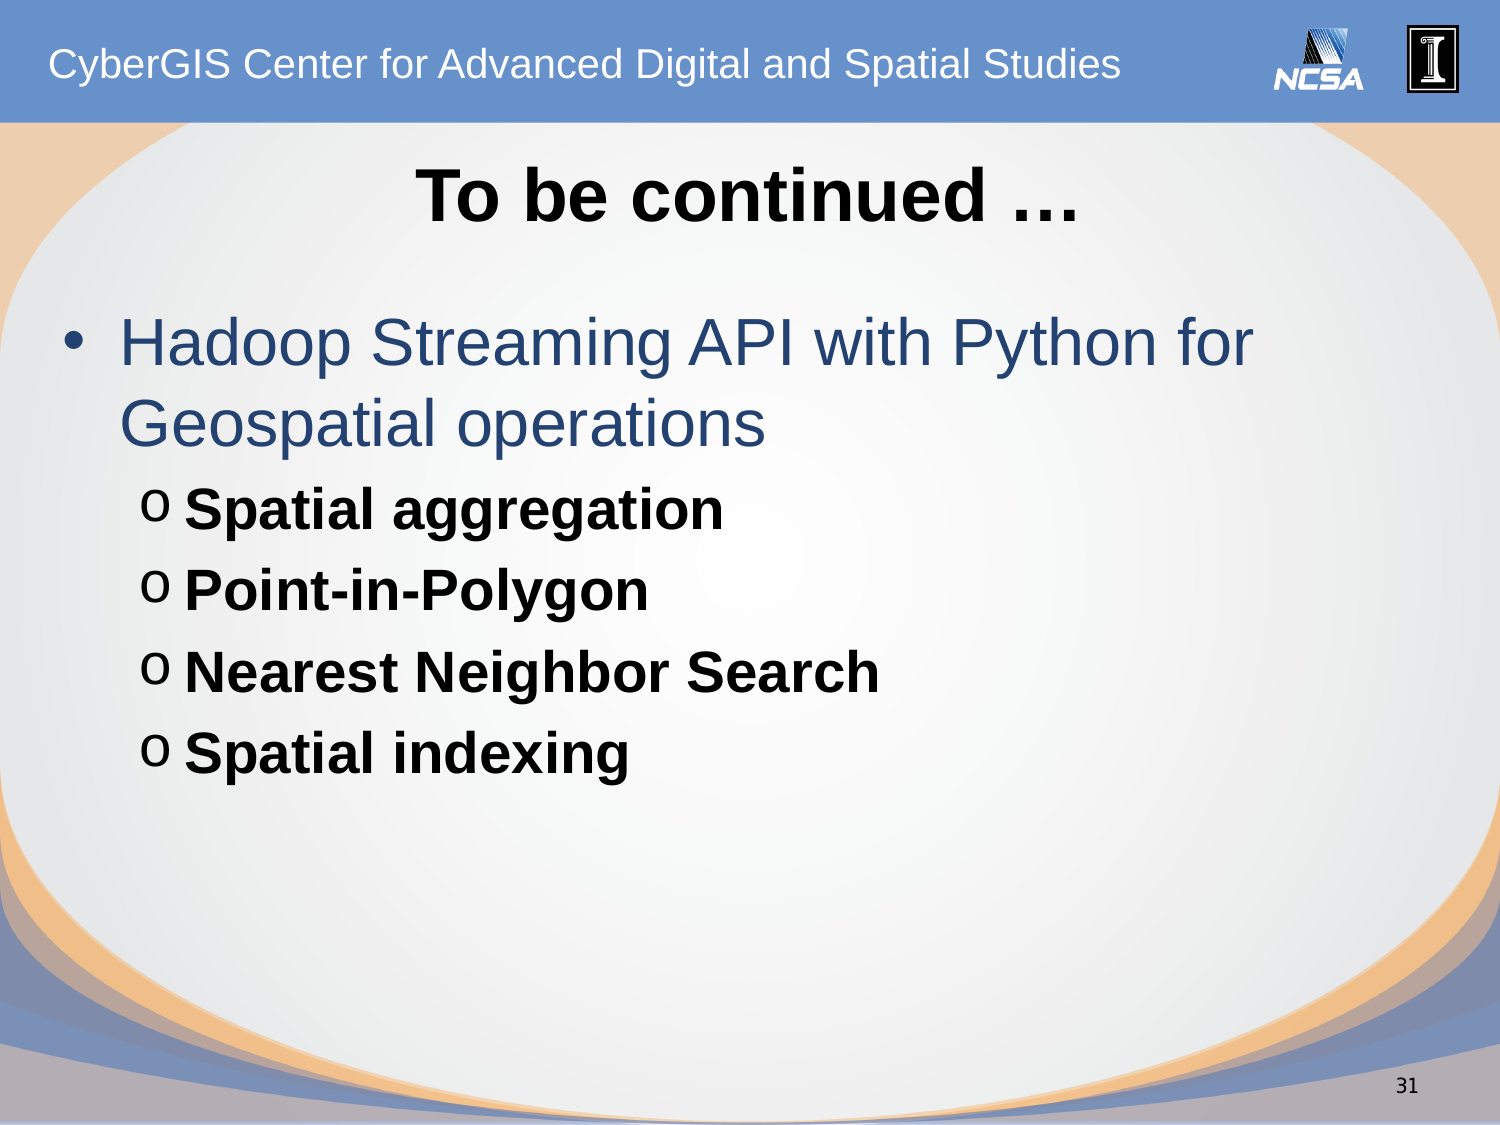

# To be continued …
Hadoop Streaming API with Python for Geospatial operations
Spatial aggregation
Point-in-Polygon
Nearest Neighbor Search
Spatial indexing

31